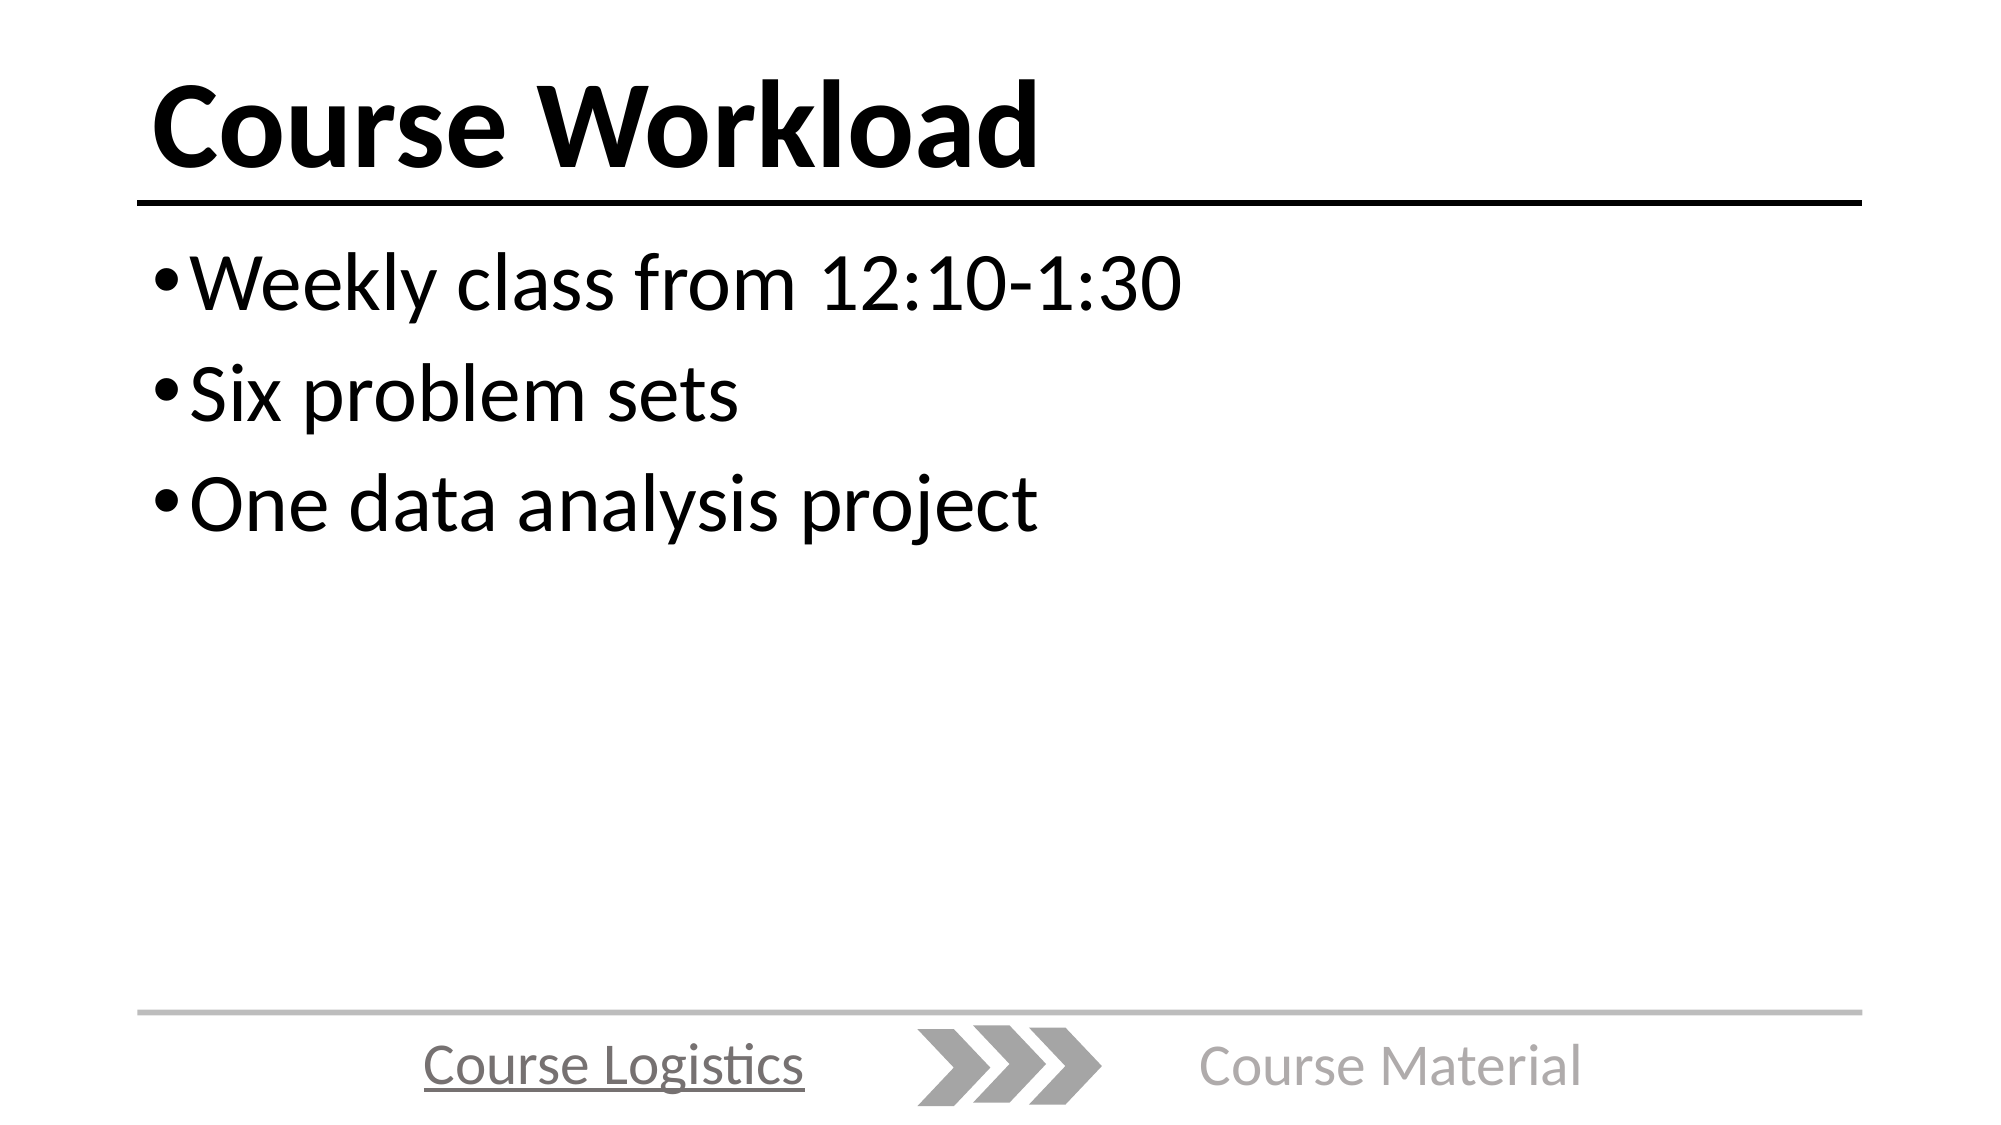

# Course Workload
Weekly class from 12:10-1:30
Six problem sets
One data analysis project

Course Logistics
Course Material